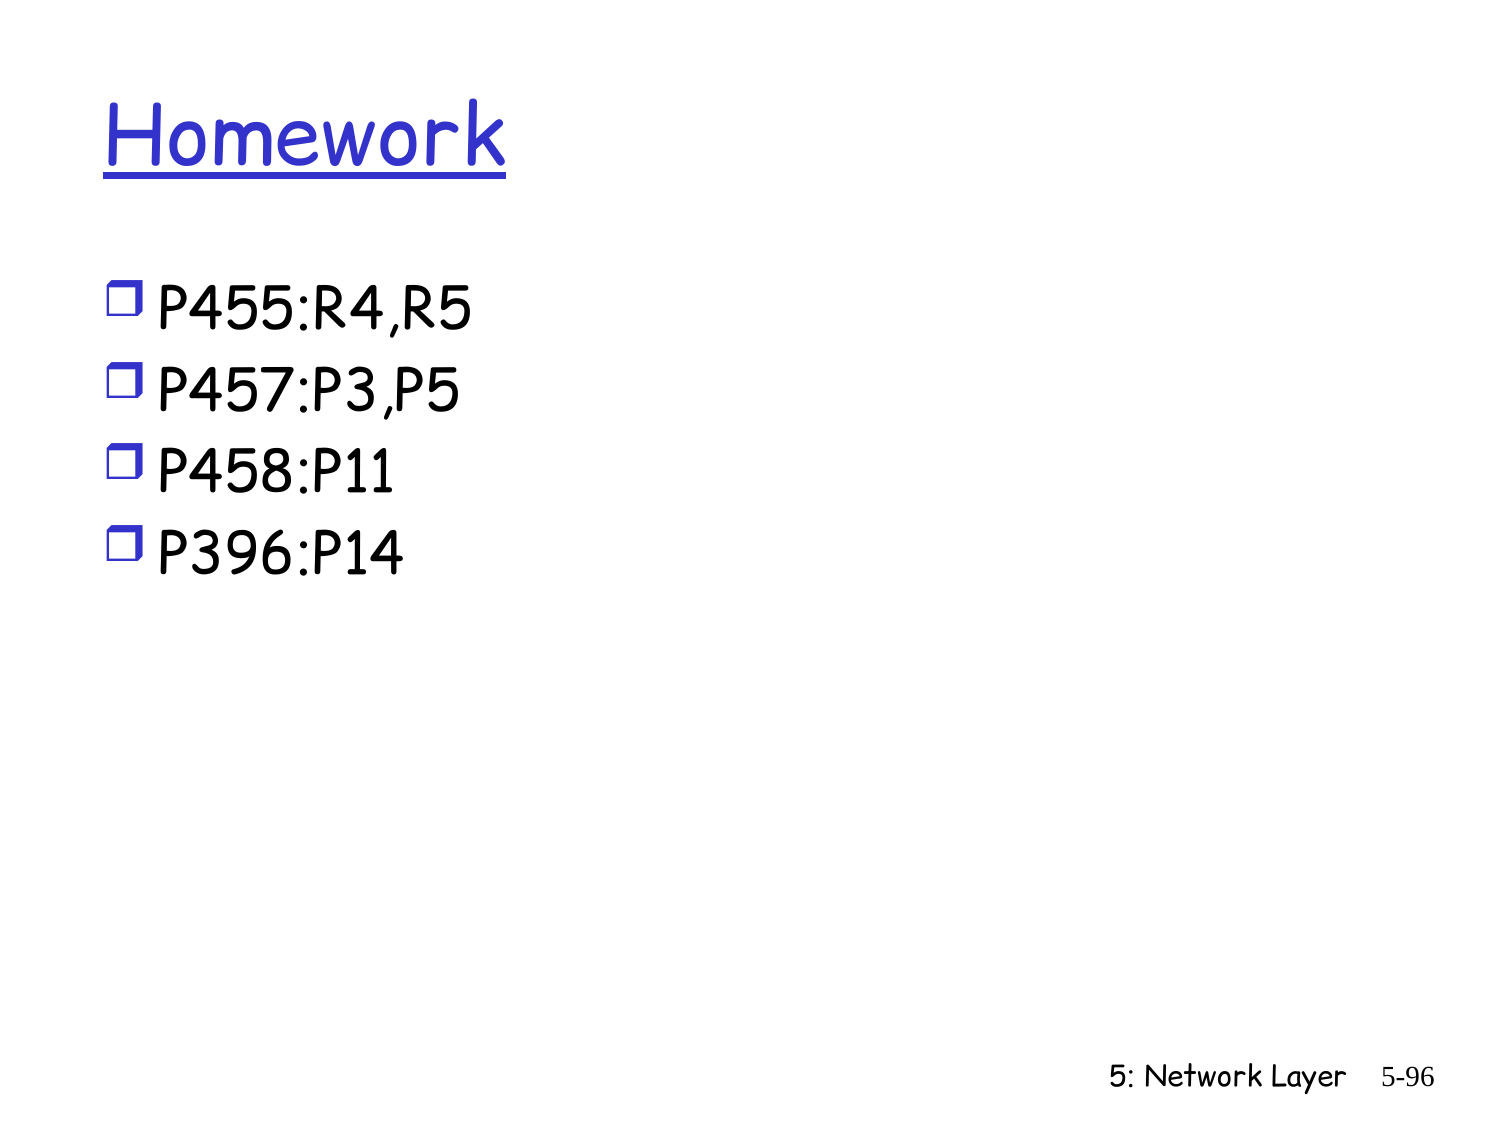

# Homework
P455:R4,R5
P457:P3,P5
P458:P11
P396:P14
5: Network Layer
5-96